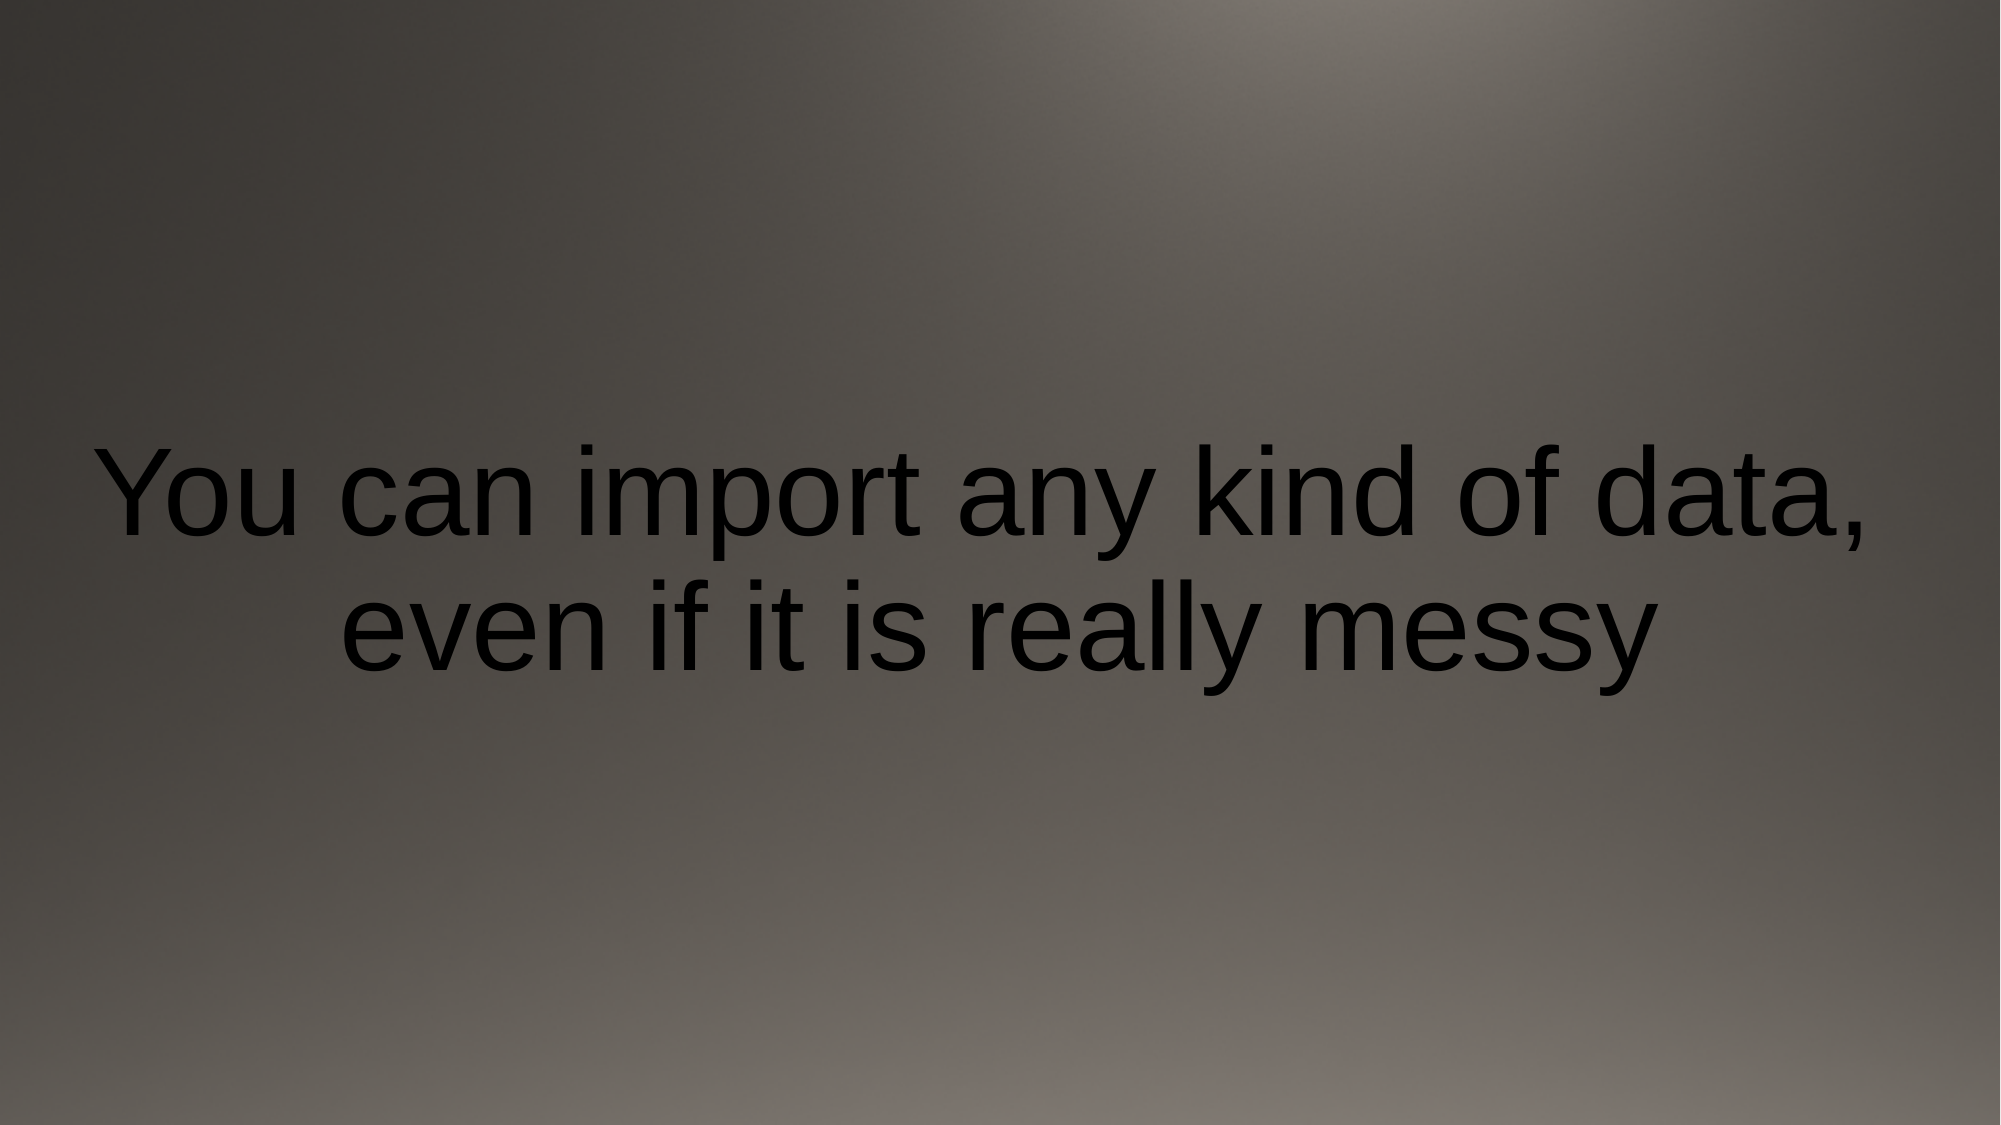

# You can import any kind of data, even if it is really messy